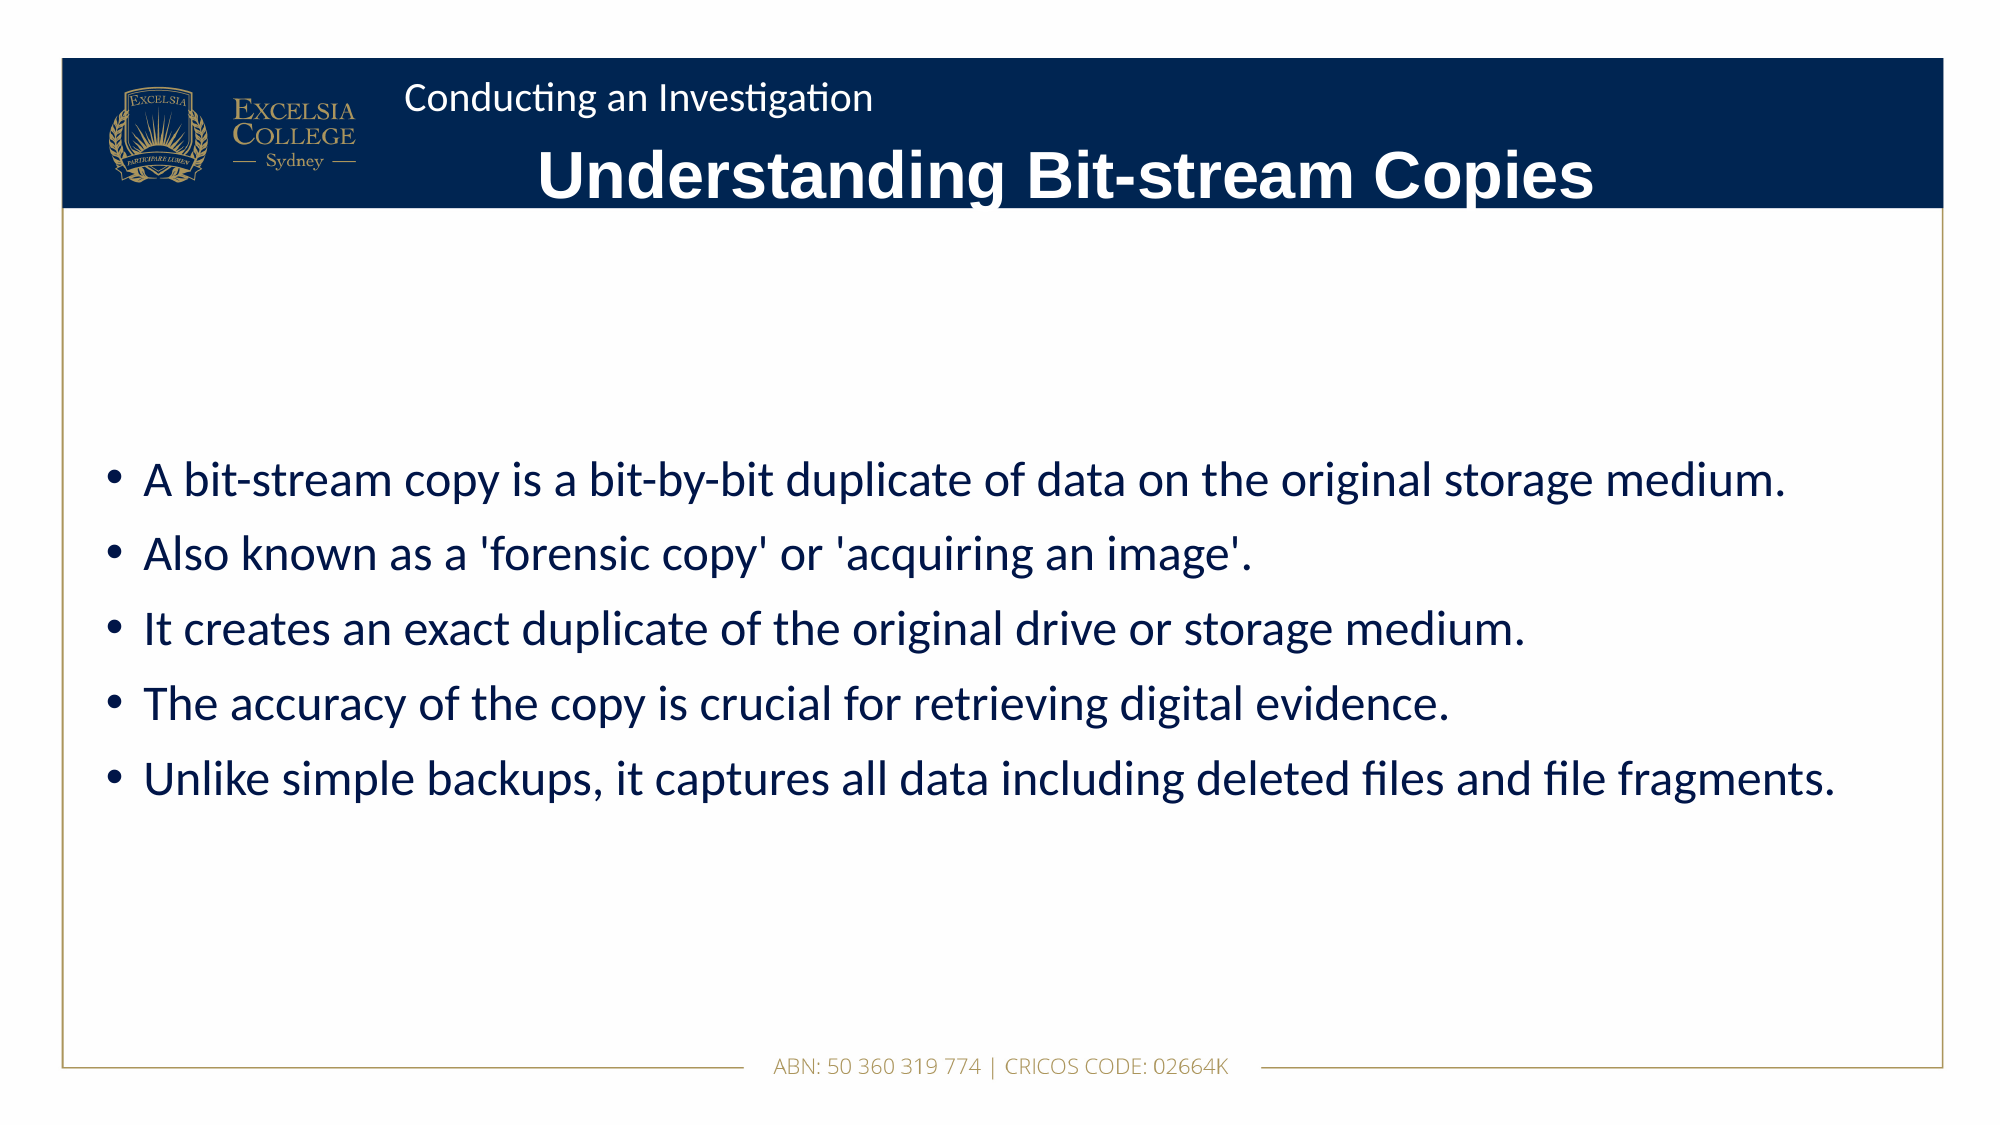

# Conducting an Investigation
Understanding Bit-stream Copies
A bit-stream copy is a bit-by-bit duplicate of data on the original storage medium.
Also known as a 'forensic copy' or 'acquiring an image'.
It creates an exact duplicate of the original drive or storage medium.
The accuracy of the copy is crucial for retrieving digital evidence.
Unlike simple backups, it captures all data including deleted files and file fragments.